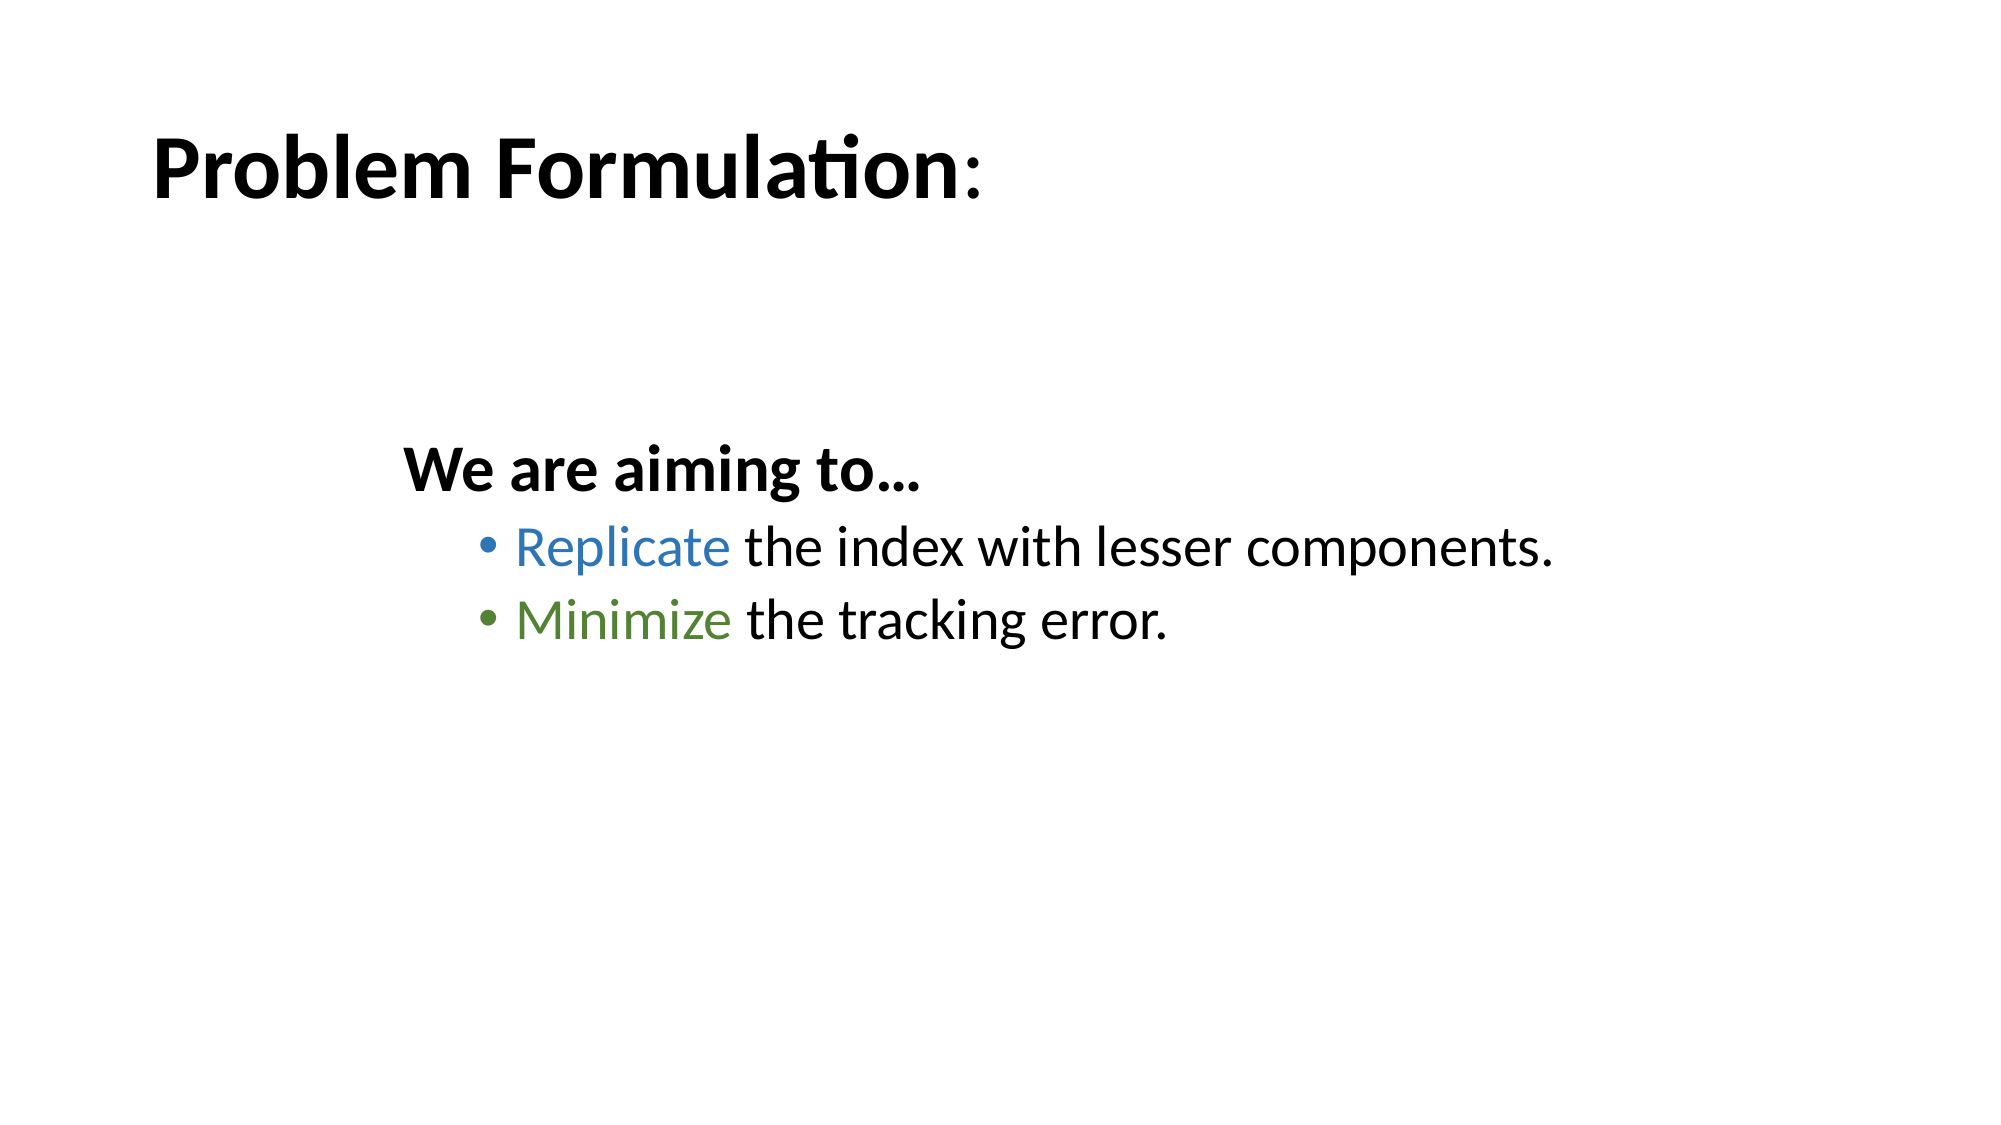

# Problem Formulation:
We are aiming to…
Replicate the index with lesser components.
Minimize the tracking error.